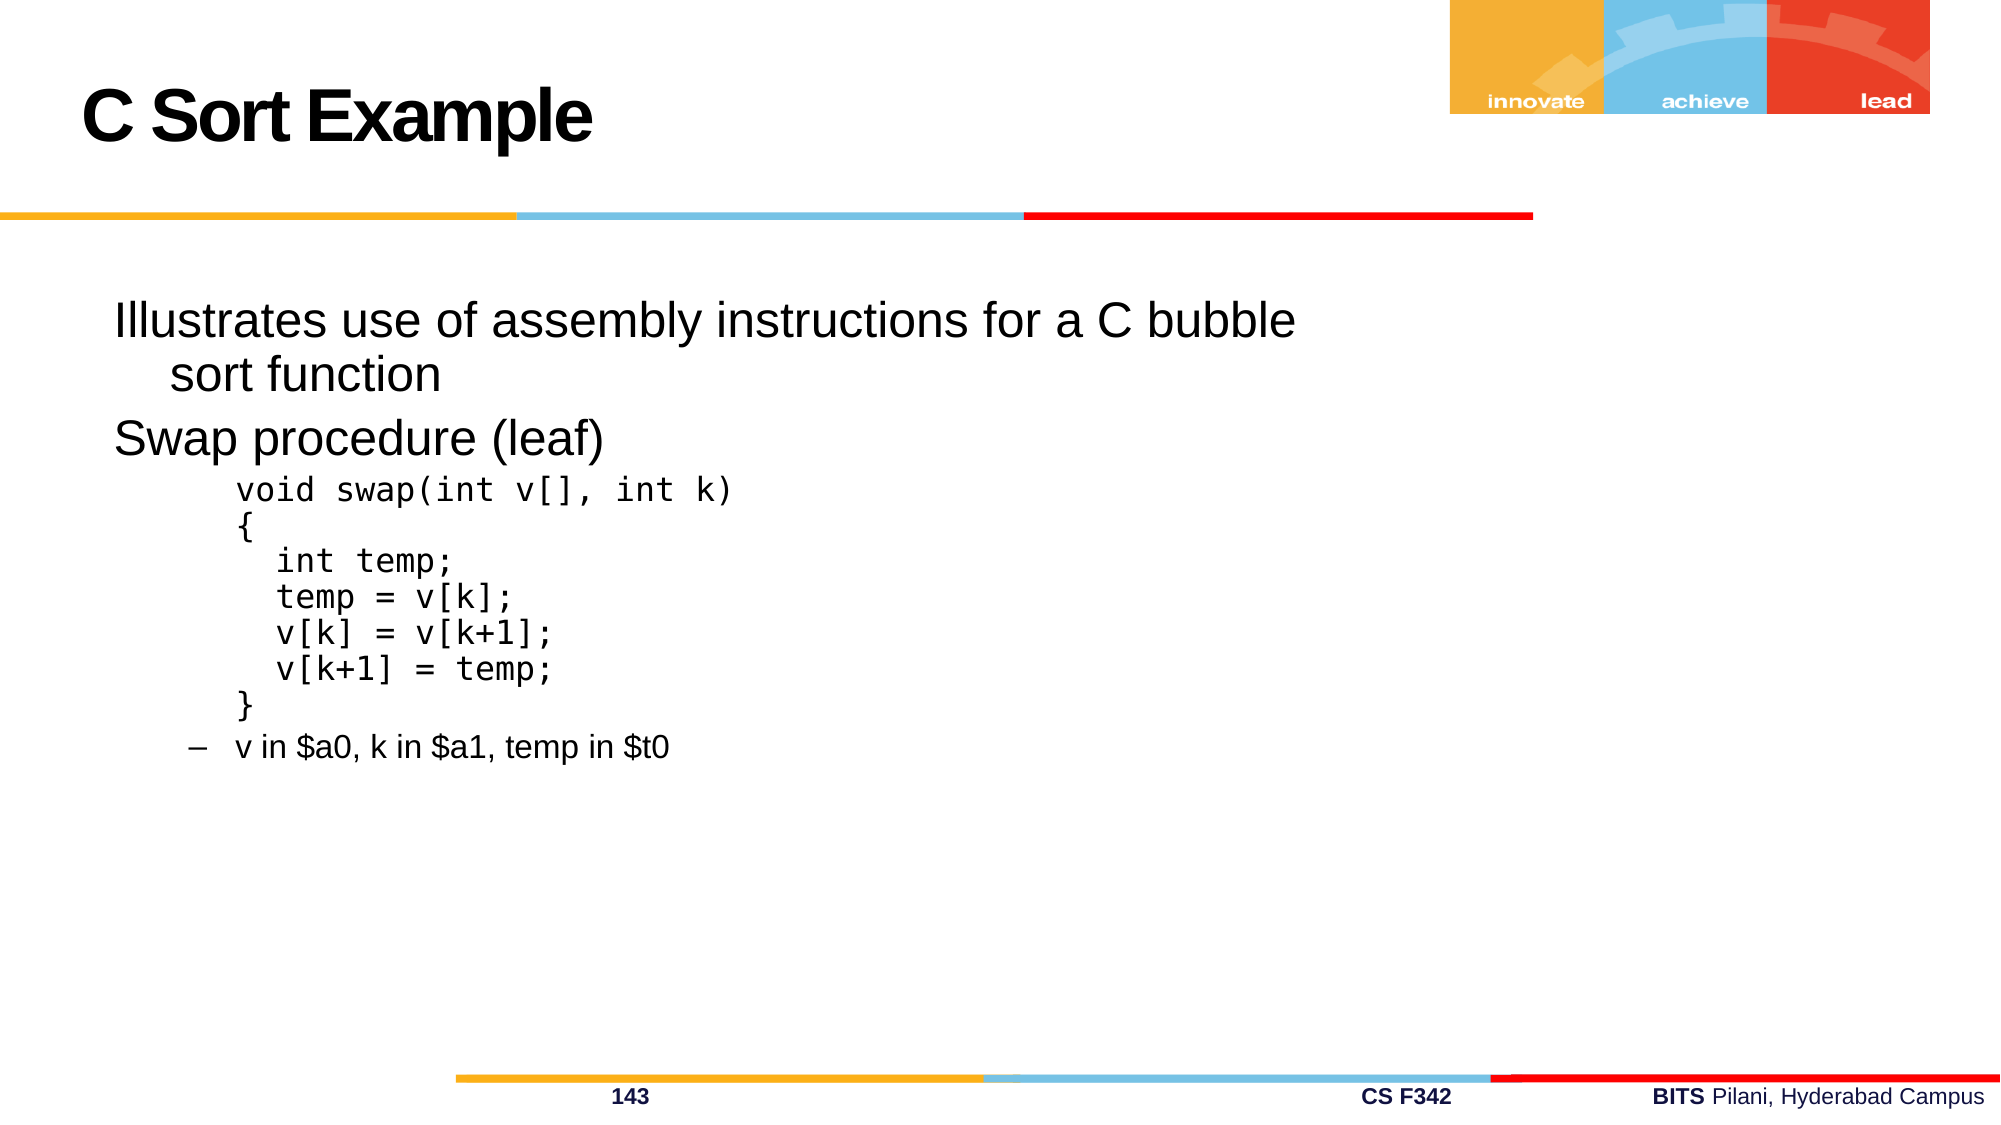

C Sort Example
Illustrates use of assembly instructions for a C bubble sort function
Swap procedure (leaf)
	void swap(int v[], int k)
{
  int temp;
  temp = v[k];
  v[k] = v[k+1];
  v[k+1] = temp;
}
v in $a0, k in $a1, temp in $t0